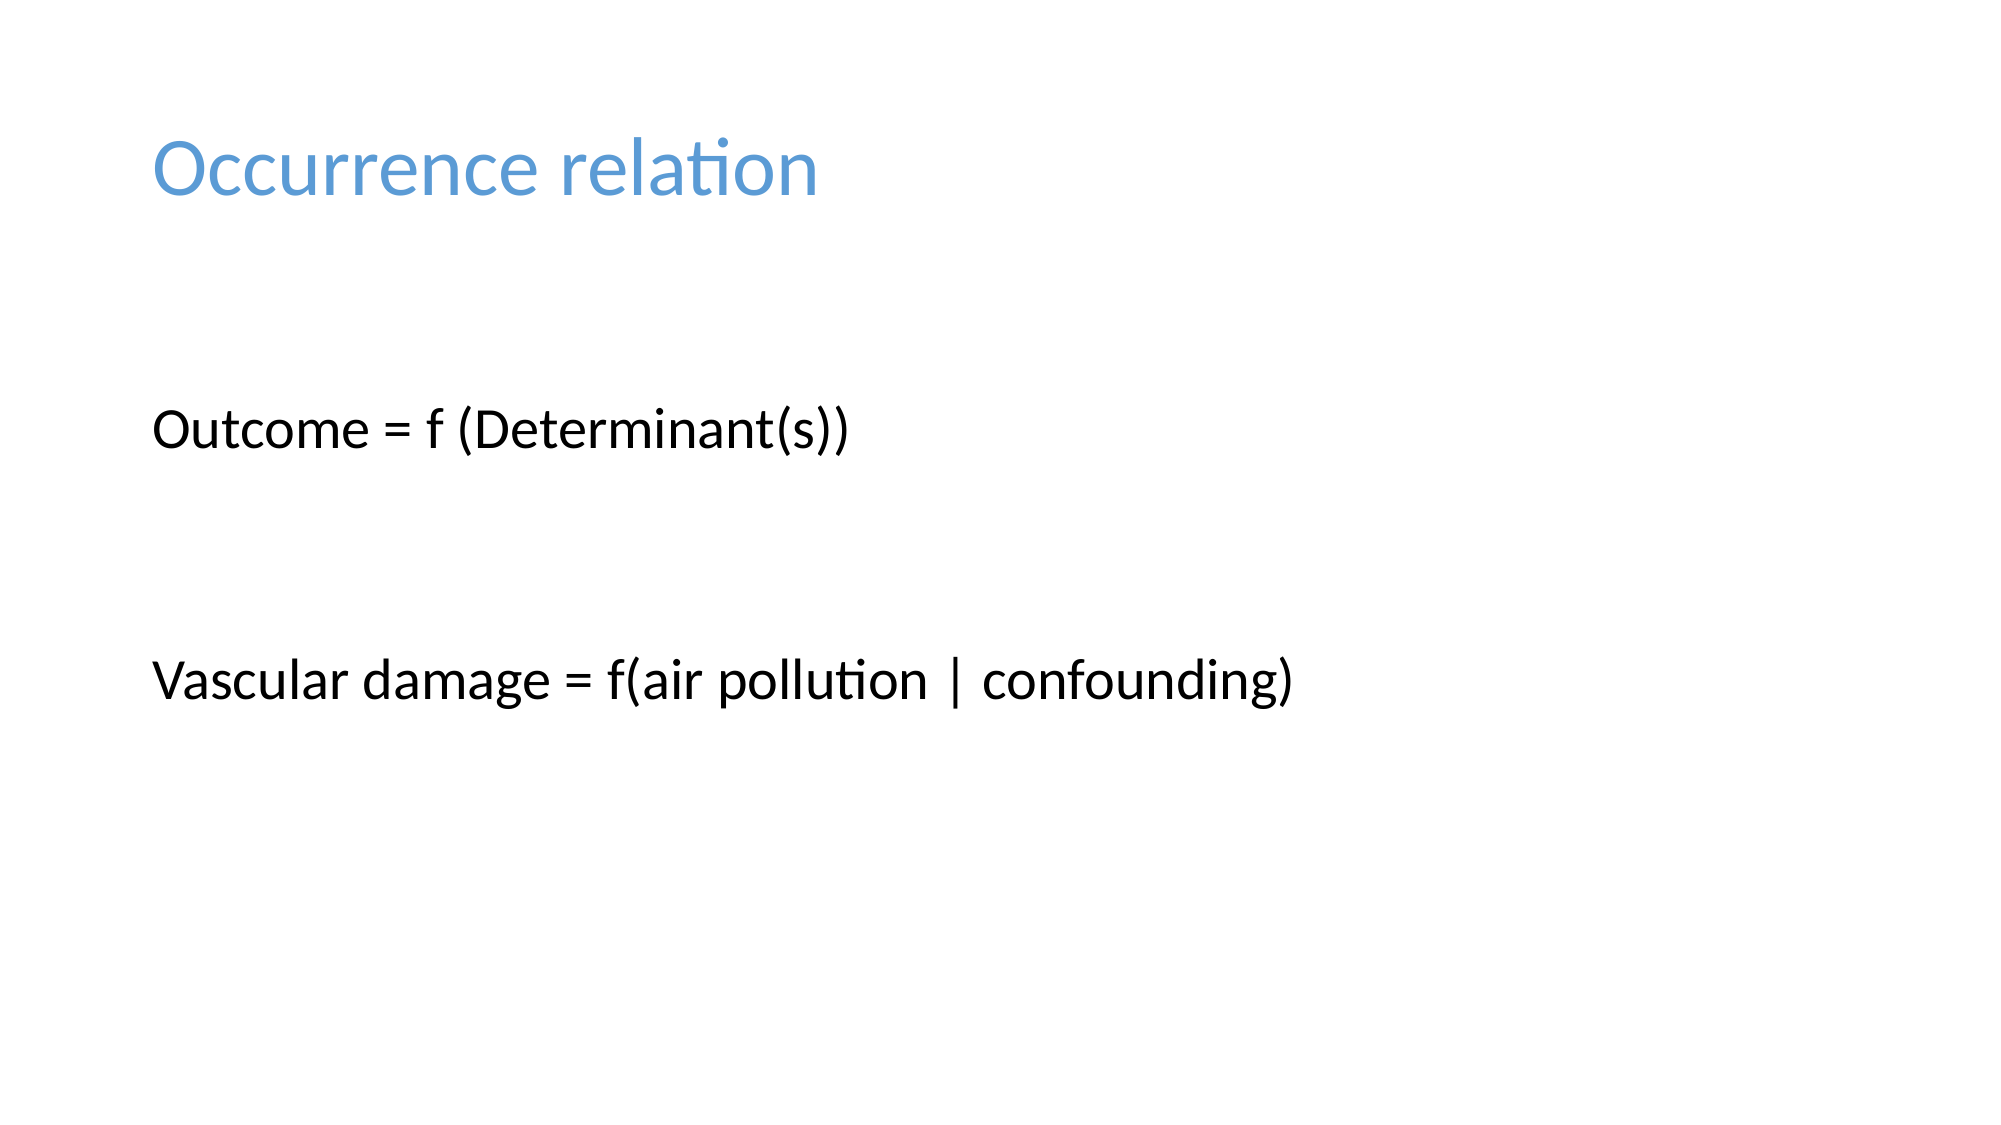

# Occurrence relation

Outcome = f (Determinant(s))

Vascular damage = f(air pollution | confounding)